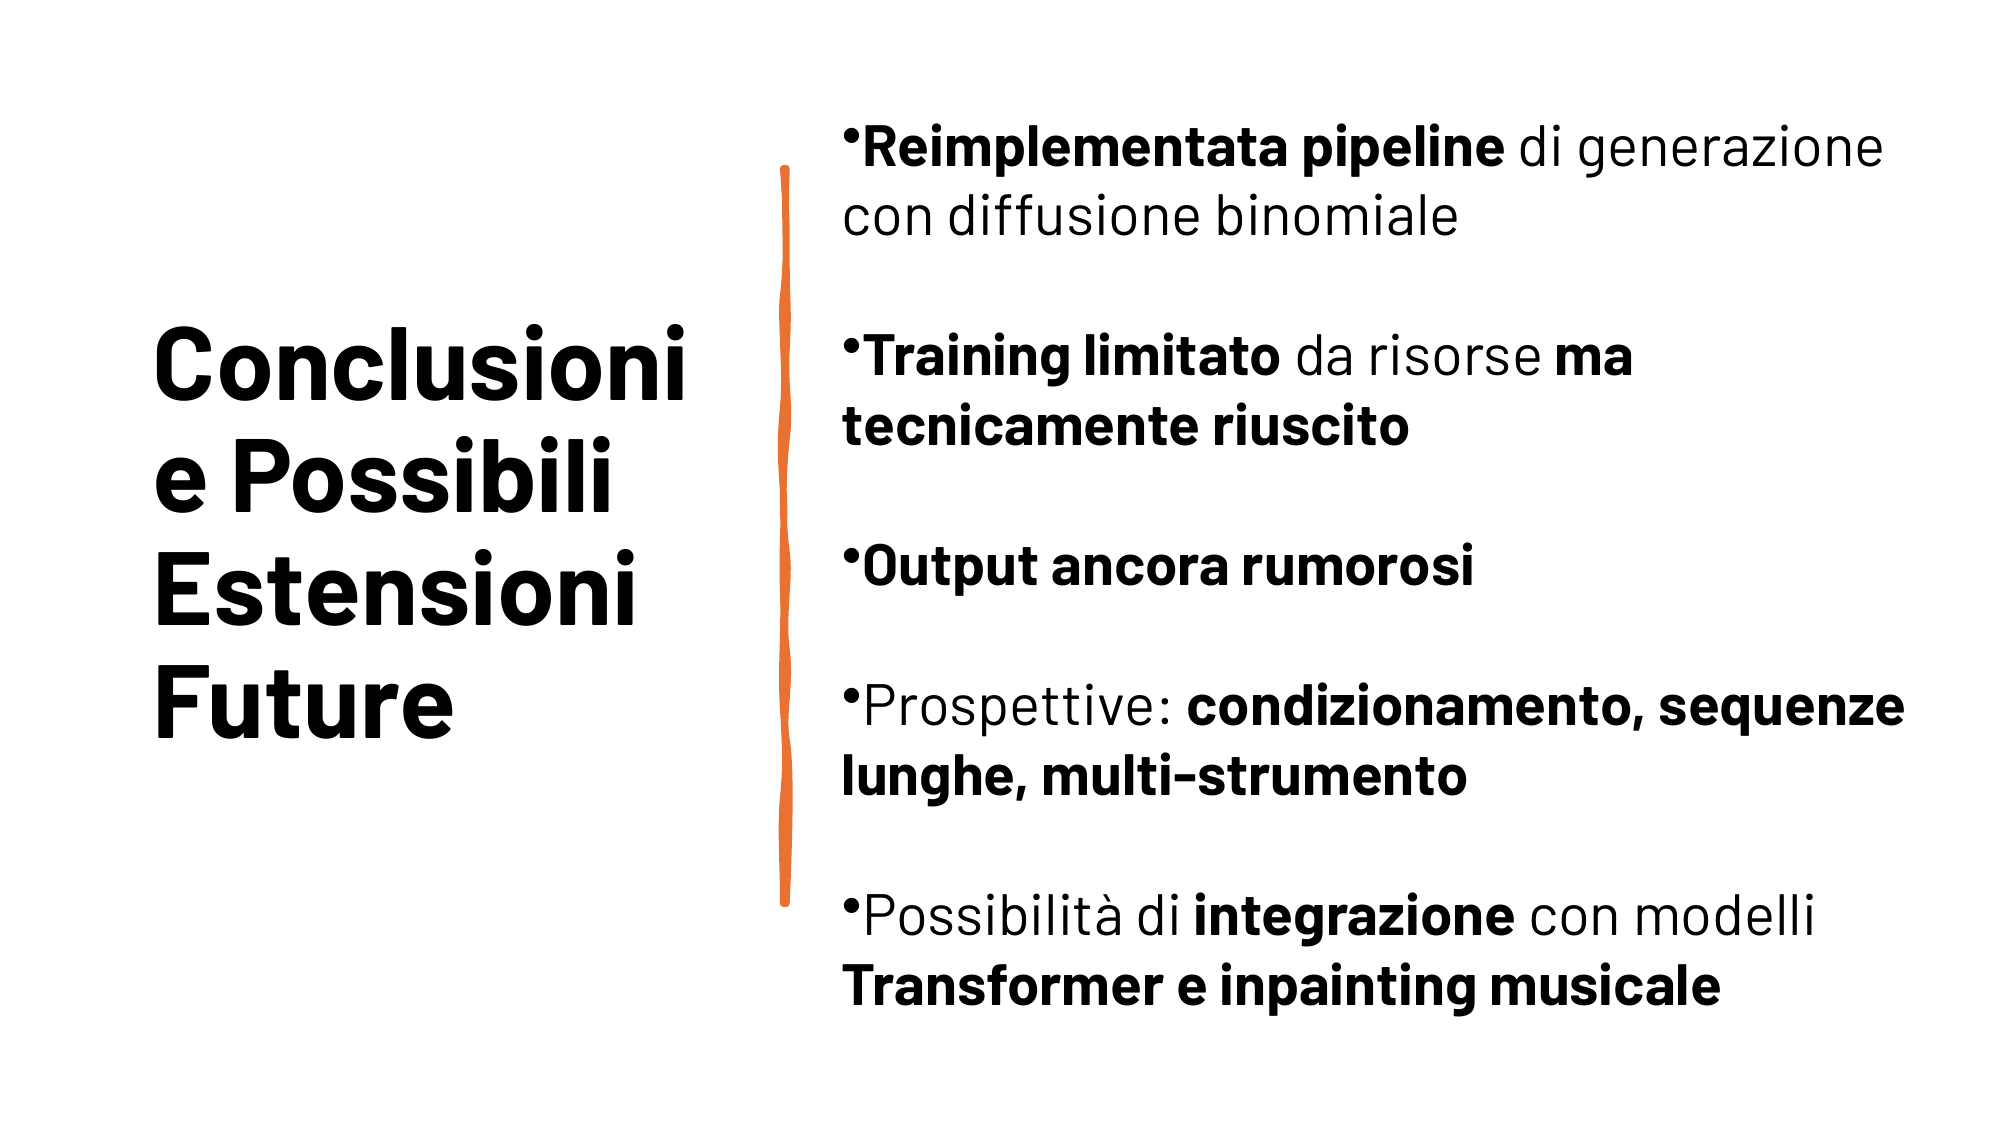

# Conclusioni e Possibili Estensioni Future
Reimplementata pipeline di generazione con diffusione binomiale

Training limitato da risorse ma tecnicamente riuscito

Output ancora rumorosi

Prospettive: condizionamento, sequenze lunghe, multi-strumento

Possibilità di integrazione con modelli Transformer e inpainting musicale